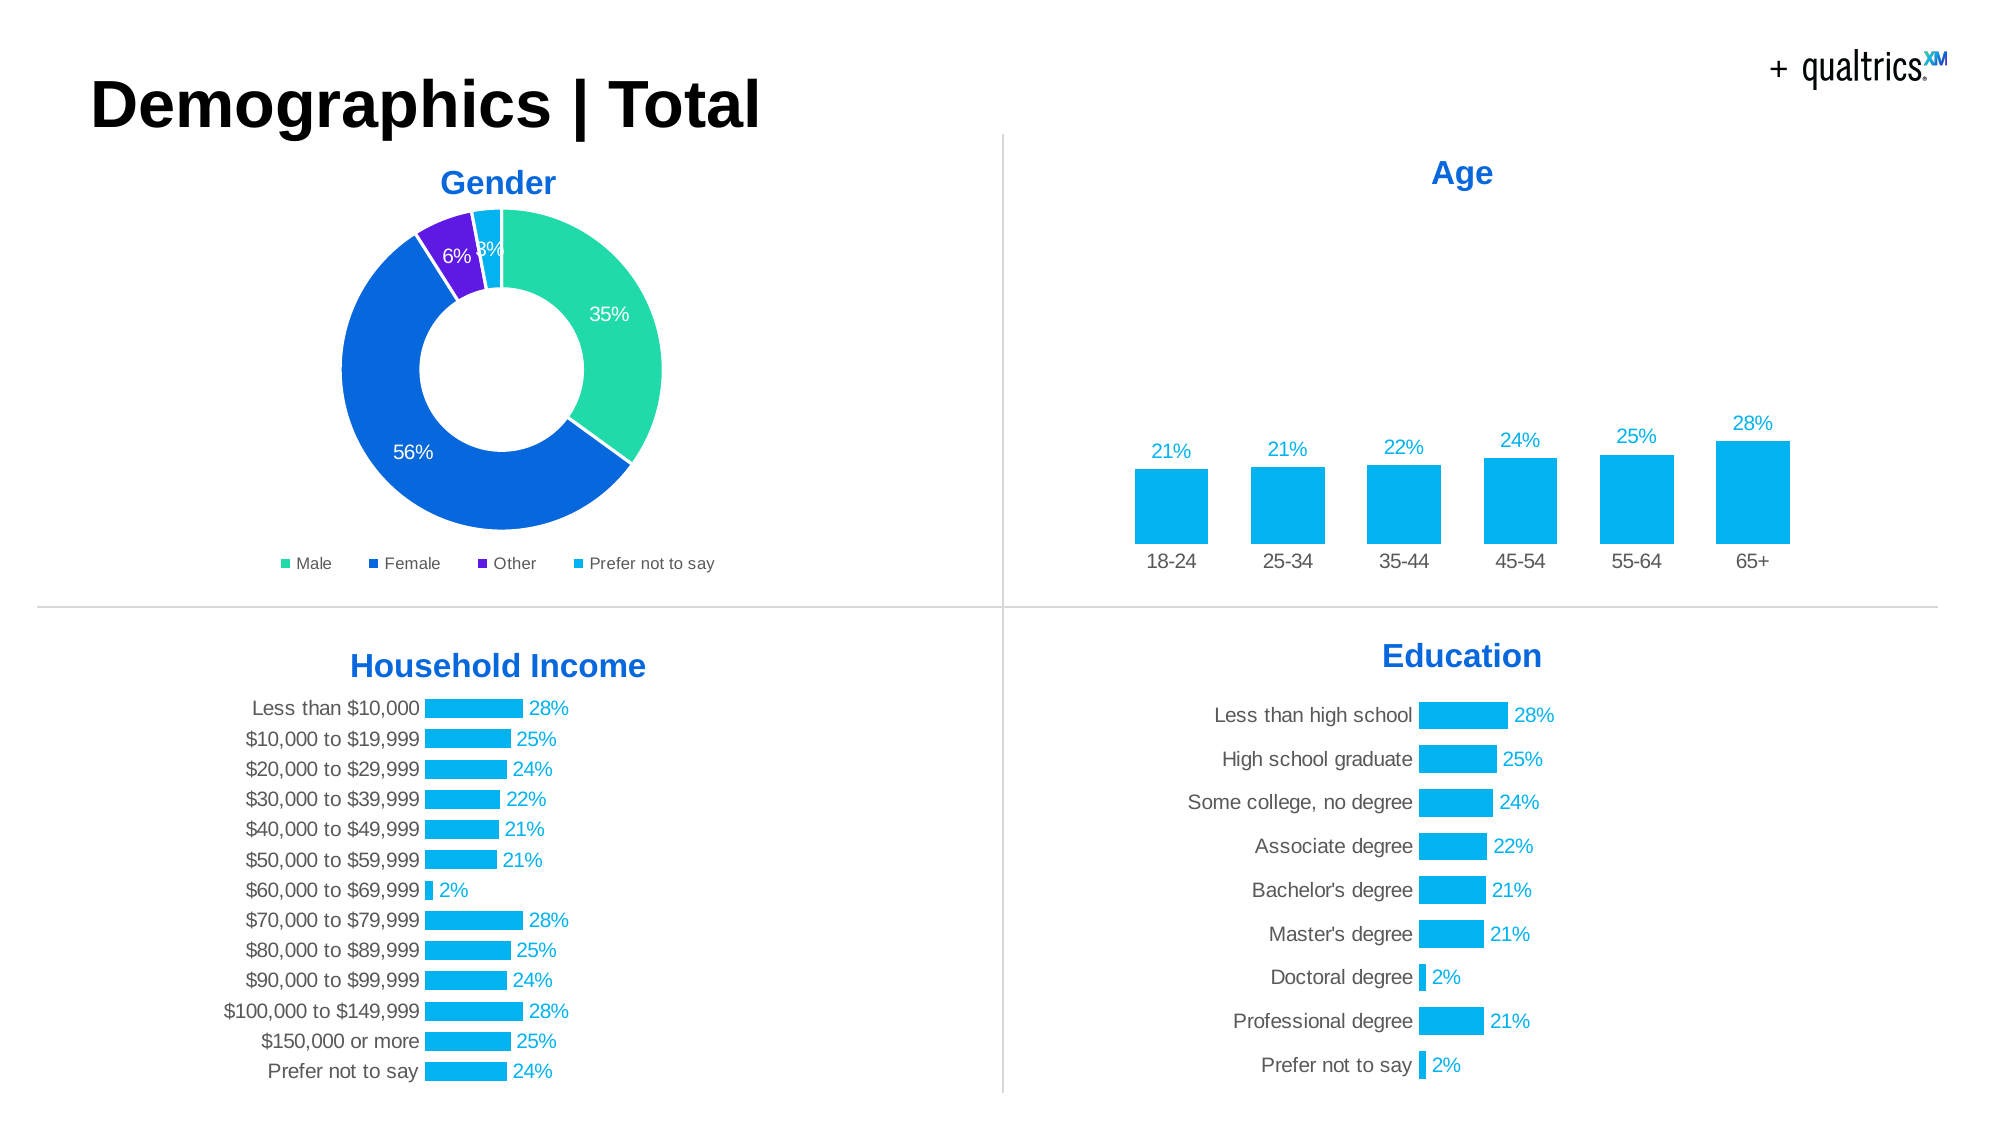

Demographics | Total

### Chart

| Category | Gender |
|---|---|
| Male | 0.35 |
| Female | 0.56 |
| Other | 0.06 |
| Prefer not to say | 0.03 |
Gender
Age

### Chart

| Category | Age |
|---|---|
| 18-24 | 0.2055 |
| 25-34 | 0.2119 |
| 35-44 | 0.2161 |
| 45-54 | 0.2352 |
| 55-64 | 0.2458 |
| 65+ | 0.2818 |
Household Income
Education

### Chart

| Category | Series 1 |
|---|---|
| Prefer not to say | 0.2352 |
| $150,000 or more | 0.2458 |
| $100,000 to $149,999 | 0.2818 |
| $90,000 to $99,999 | 0.2352 |
| $80,000 to $89,999 | 0.2458 |
| $70,000 to $79,999 | 0.2818 |
| $60,000 to $69,999 | 0.0233 |
| $50,000 to $59,999 | 0.2055 |
| $40,000 to $49,999 | 0.2119 |
| $30,000 to $39,999 | 0.2161 |
| $20,000 to $29,999 | 0.2352 |
| $10,000 to $19,999 | 0.2458 |
| Less than $10,000 | 0.2818 |

### Chart

| Category | Series 1 |
|---|---|
| Prefer not to say | 0.0233 |
| Professional degree | 0.2055 |
| Doctoral degree | 0.0233 |
| Master's degree | 0.2055 |
| Bachelor's degree | 0.2119 |
| Associate degree | 0.2161 |
| Some college, no degree | 0.2352 |
| High school graduate | 0.2458 |
| Less than high school | 0.2818 |